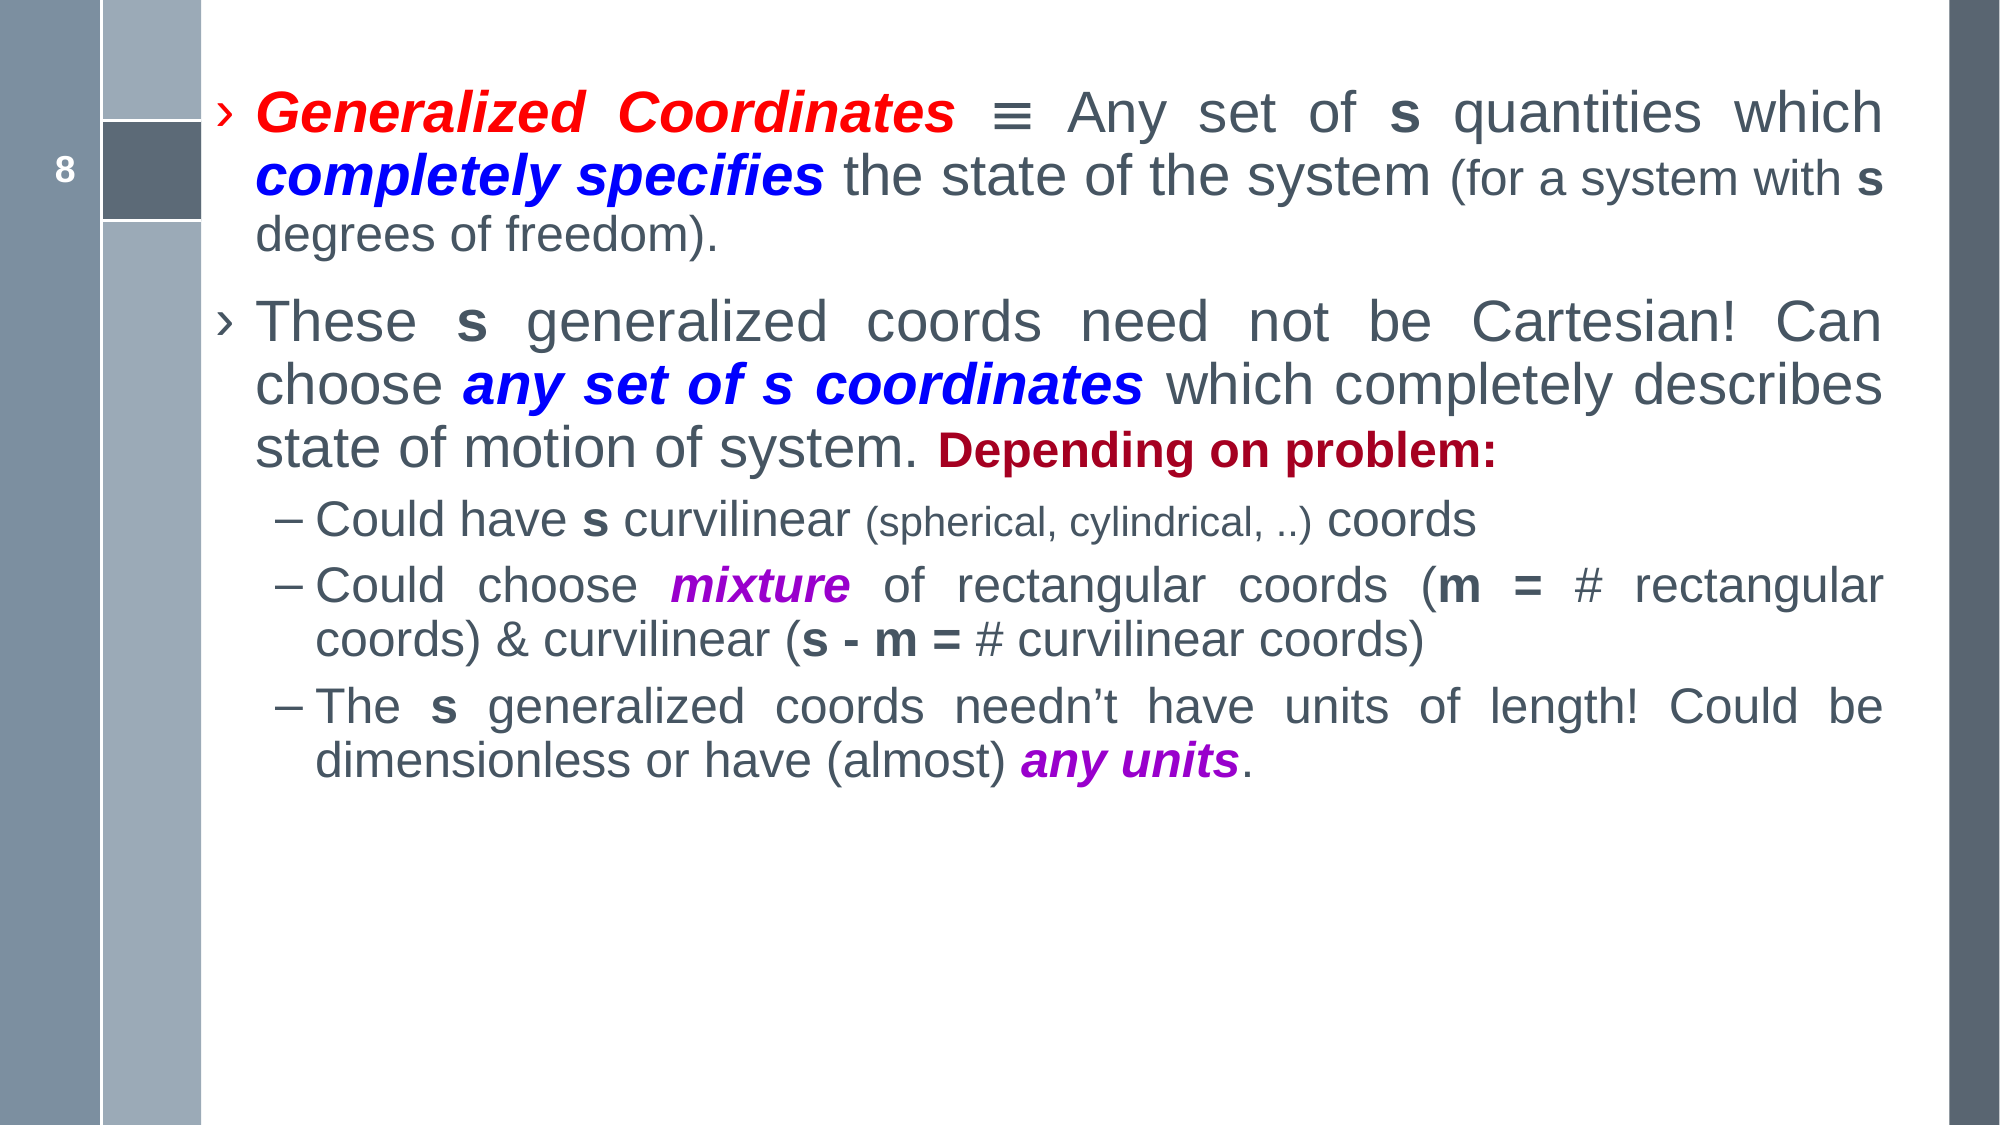

Generalized Coordinates ≡ Any set of s quantities which completely specifies the state of the system (for a system with s degrees of freedom).
These s generalized coords need not be Cartesian! Can choose any set of s coordinates which completely describes state of motion of system. Depending on problem:
Could have s curvilinear (spherical, cylindrical, ..) coords
Could choose mixture of rectangular coords (m = # rectangular coords) & curvilinear (s - m = # curvilinear coords)
The s generalized coords needn’t have units of length! Could be dimensionless or have (almost) any units.